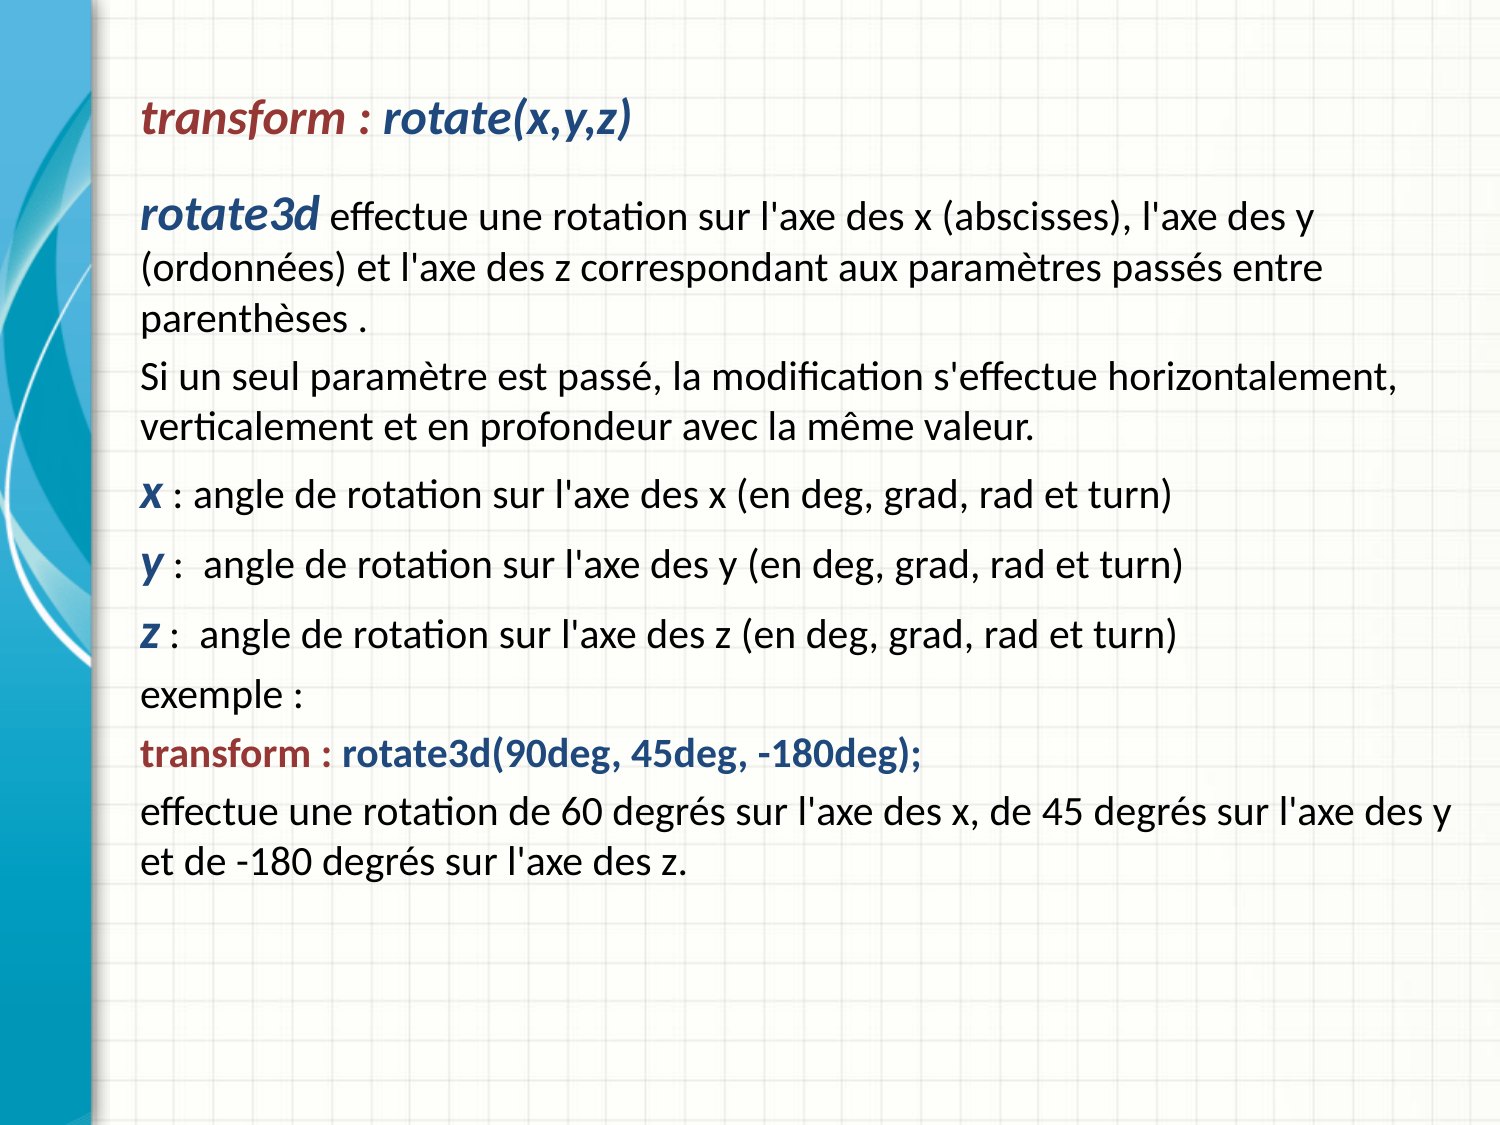

# transform : rotate(x,y,z)
rotate3d effectue une rotation sur l'axe des x (abscisses), l'axe des y (ordonnées) et l'axe des z correspondant aux paramètres passés entre parenthèses .
Si un seul paramètre est passé, la modification s'effectue horizontalement, verticalement et en profondeur avec la même valeur.
x : angle de rotation sur l'axe des x (en deg, grad, rad et turn)
y :  angle de rotation sur l'axe des y (en deg, grad, rad et turn)
z :  angle de rotation sur l'axe des z (en deg, grad, rad et turn)
exemple :
transform : rotate3d(90deg, 45deg, -180deg);
effectue une rotation de 60 degrés sur l'axe des x, de 45 degrés sur l'axe des y et de -180 degrés sur l'axe des z.